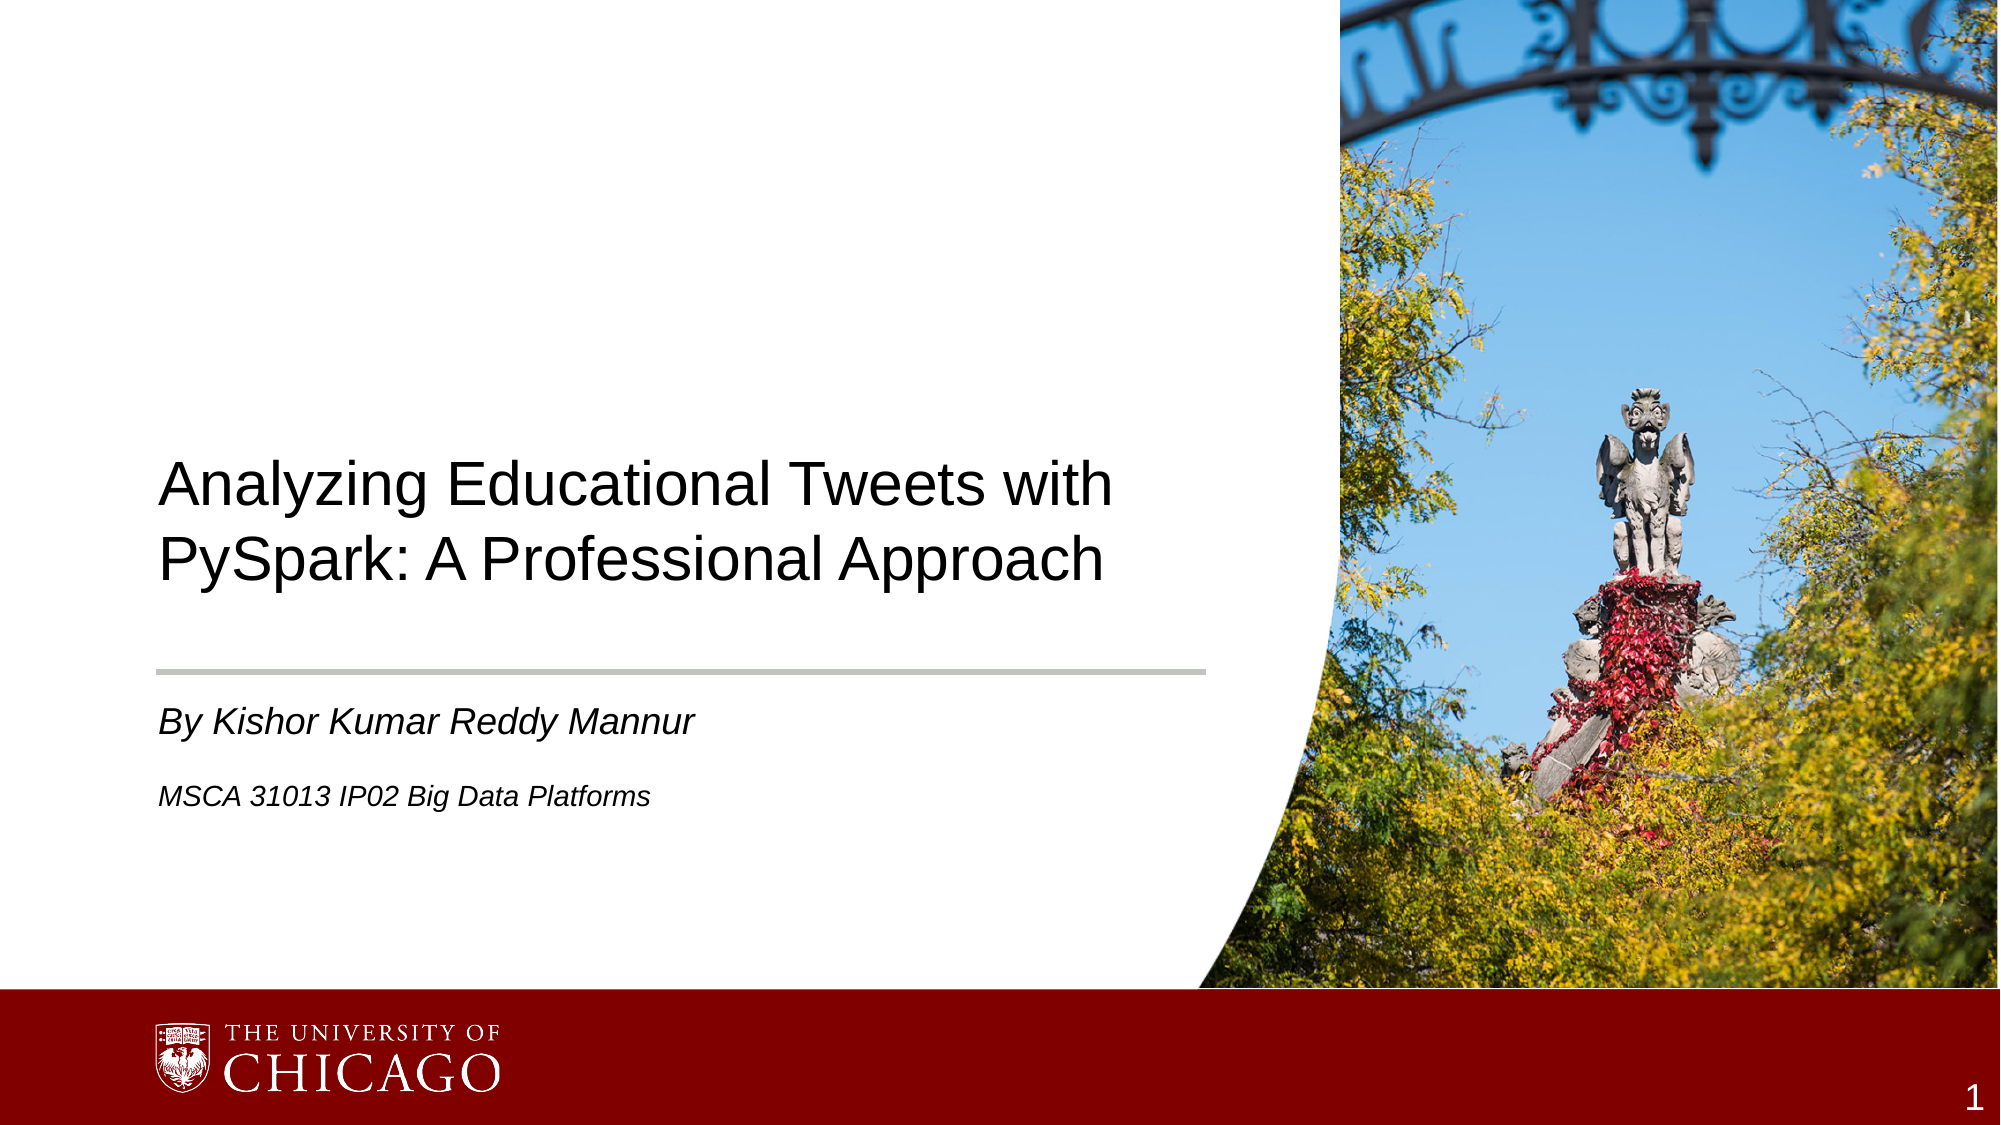

Analyzing Educational Tweets with PySpark: A Professional Approach

By Kishor Kumar Reddy Mannur

MSCA 31013 IP02 Big Data Platforms
1